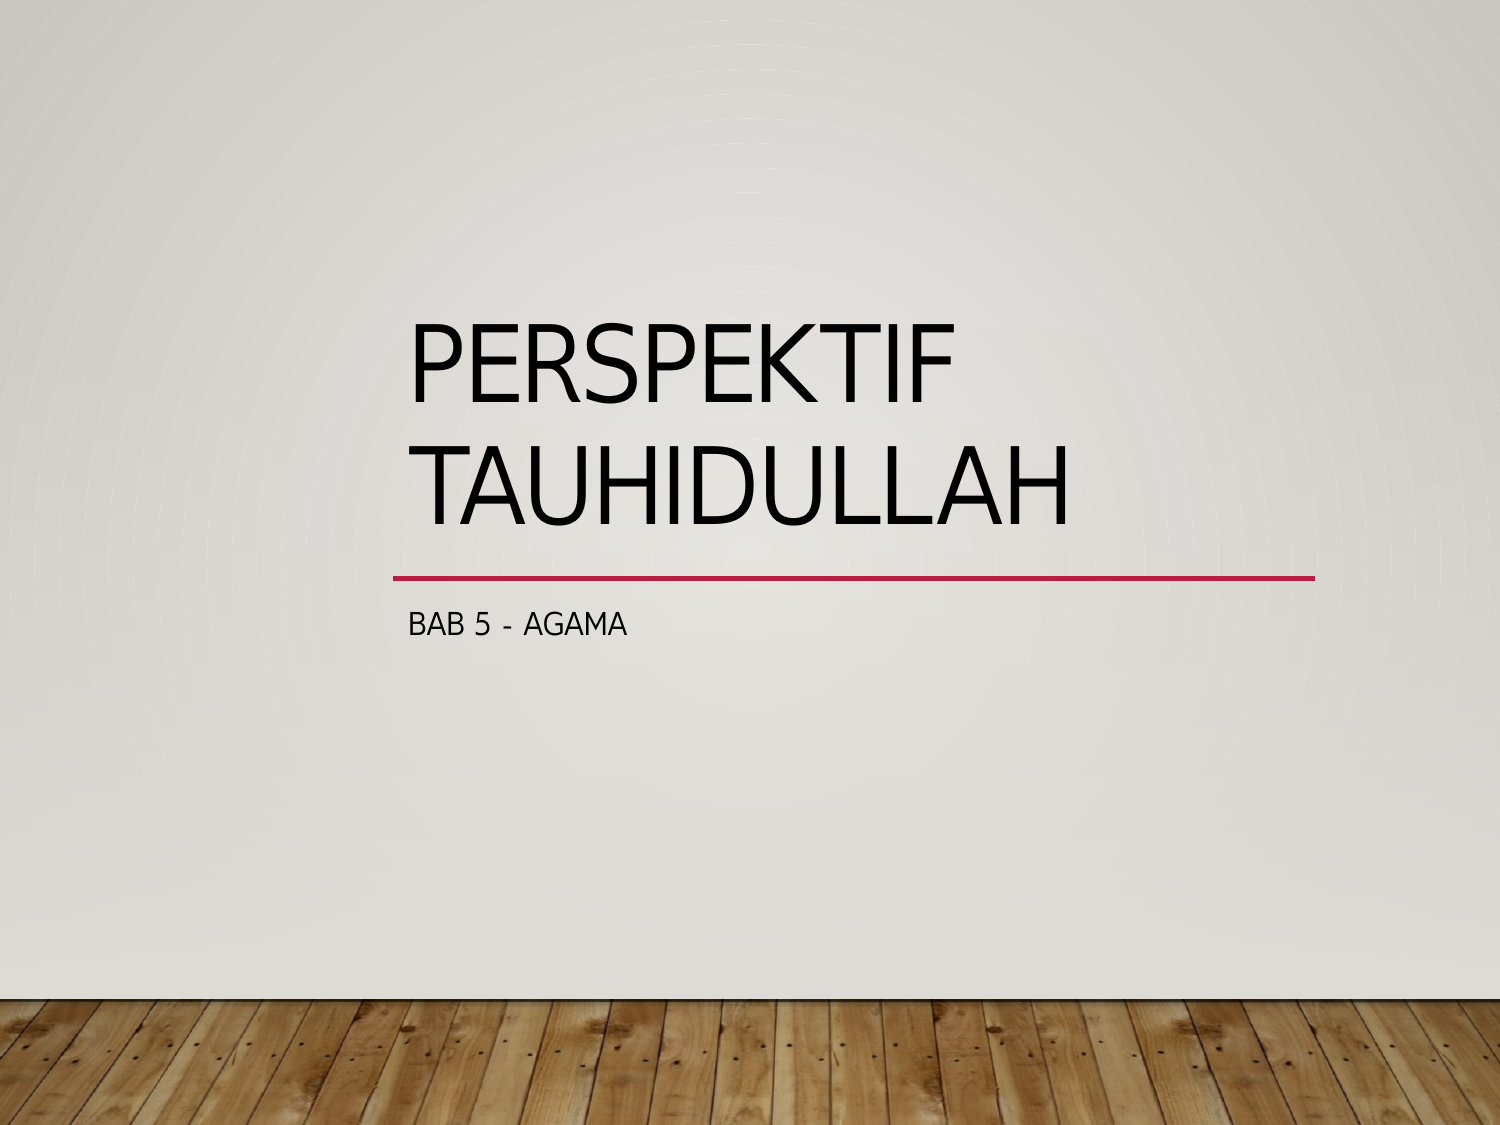

# Perspektif Tauhidullah
BAB 5 - Agama